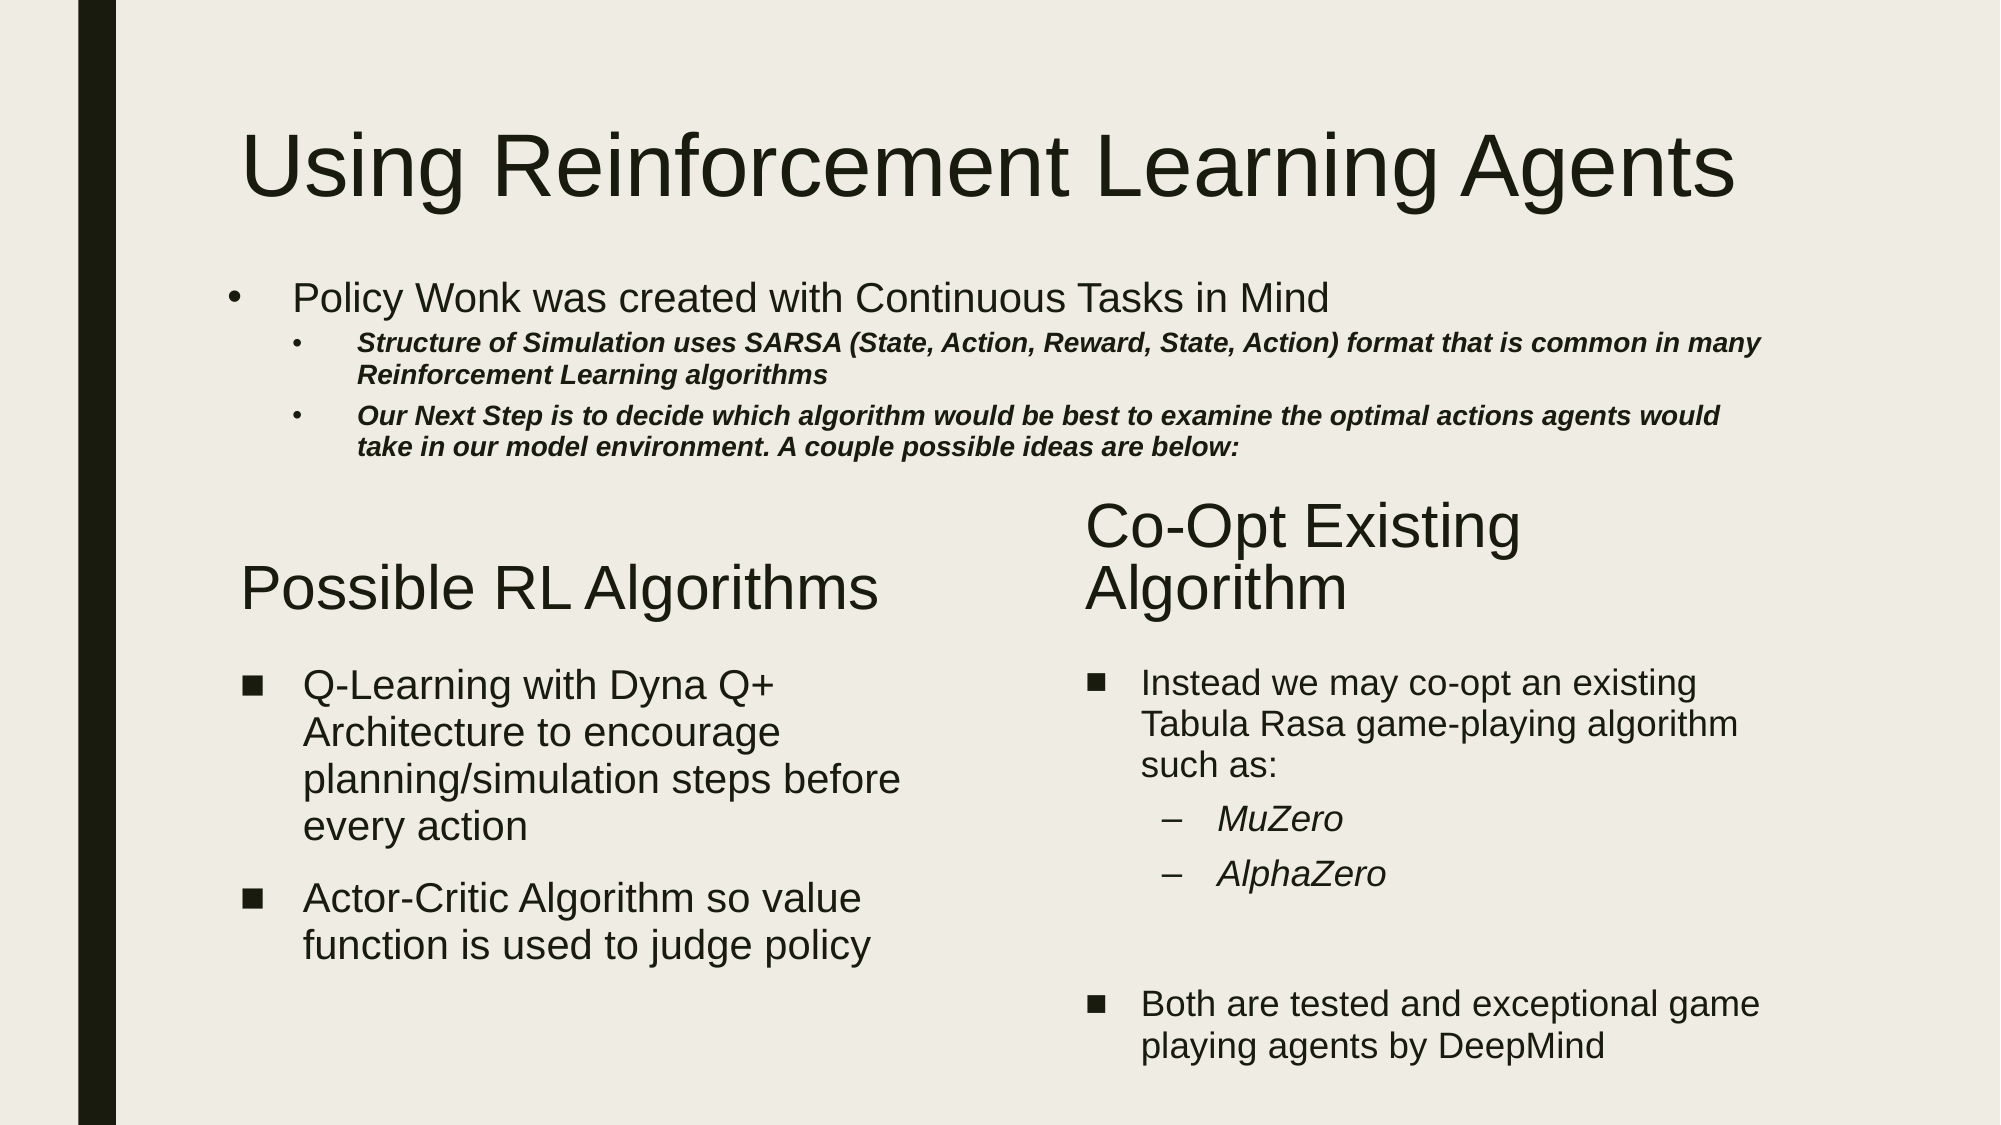

# Using Reinforcement Learning Agents
Policy Wonk was created with Continuous Tasks in Mind
Structure of Simulation uses SARSA (State, Action, Reward, State, Action) format that is common in many Reinforcement Learning algorithms
Our Next Step is to decide which algorithm would be best to examine the optimal actions agents would take in our model environment. A couple possible ideas are below:
Possible RL Algorithms
Co-Opt Existing Algorithm
Q-Learning with Dyna Q+ Architecture to encourage planning/simulation steps before every action
Actor-Critic Algorithm so value function is used to judge policy

Instead we may co-opt an existing Tabula Rasa game-playing algorithm such as:
MuZero
AlphaZero

Both are tested and exceptional game playing agents by DeepMind